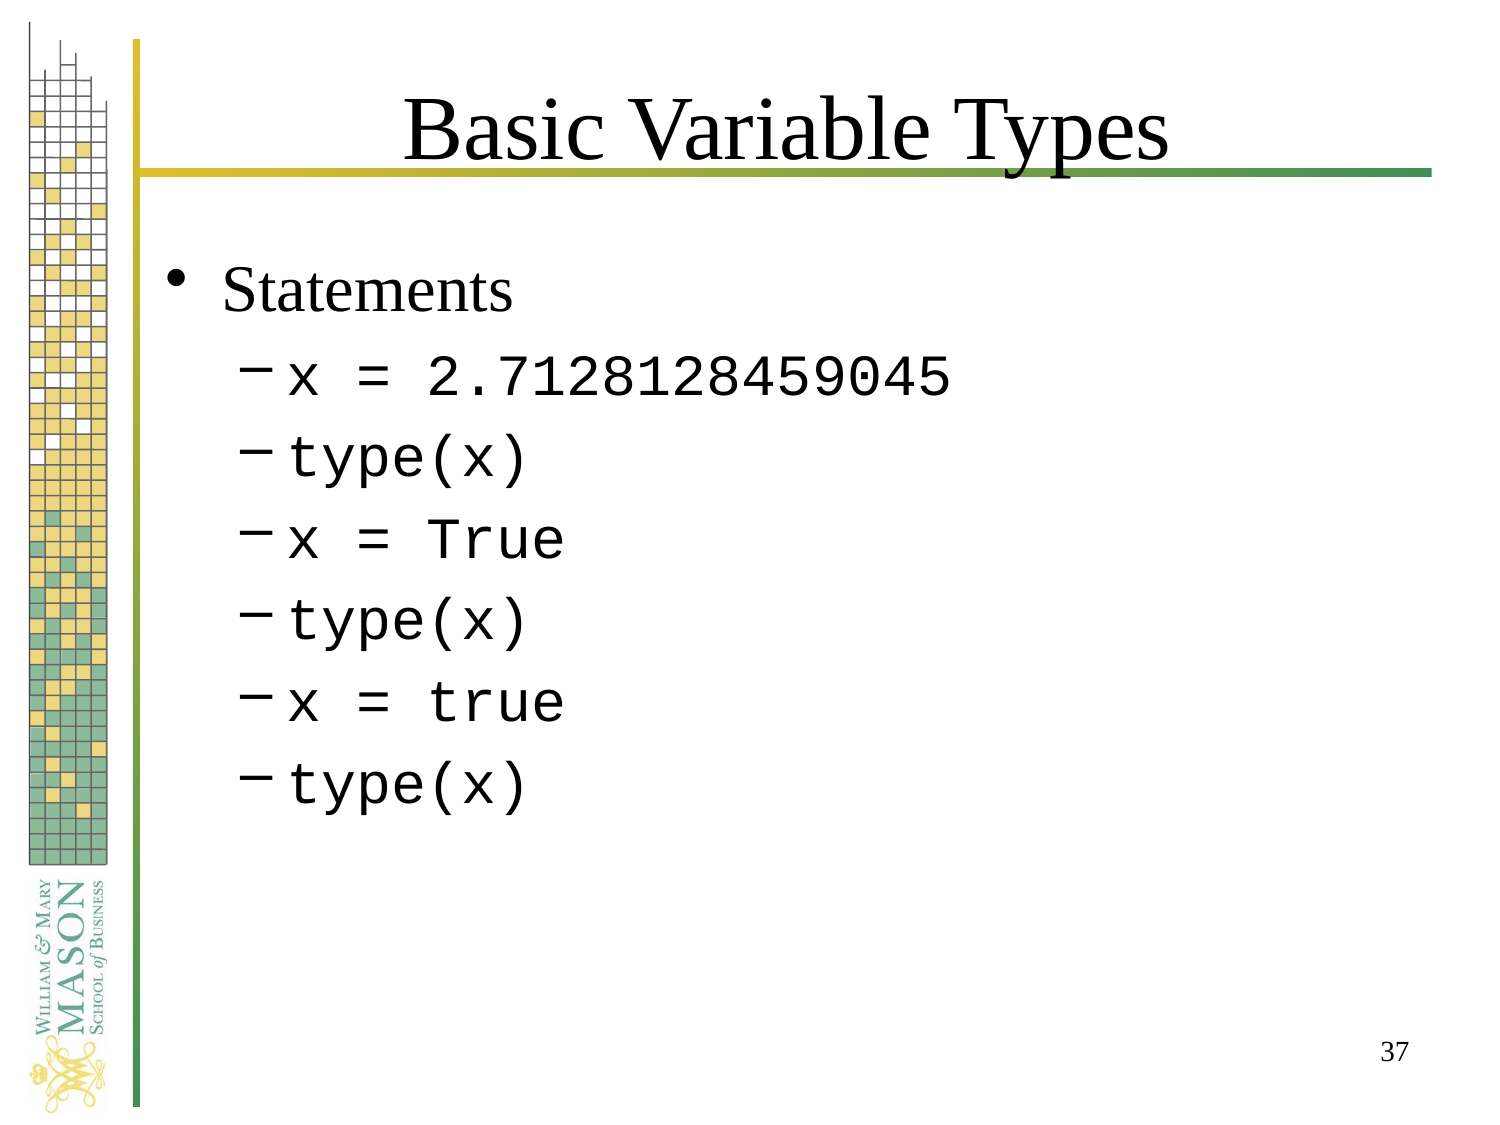

# Basic Variable Types
Statements
x = 2.7128128459045
type(x)
x = True
type(x)
x = true
type(x)

37